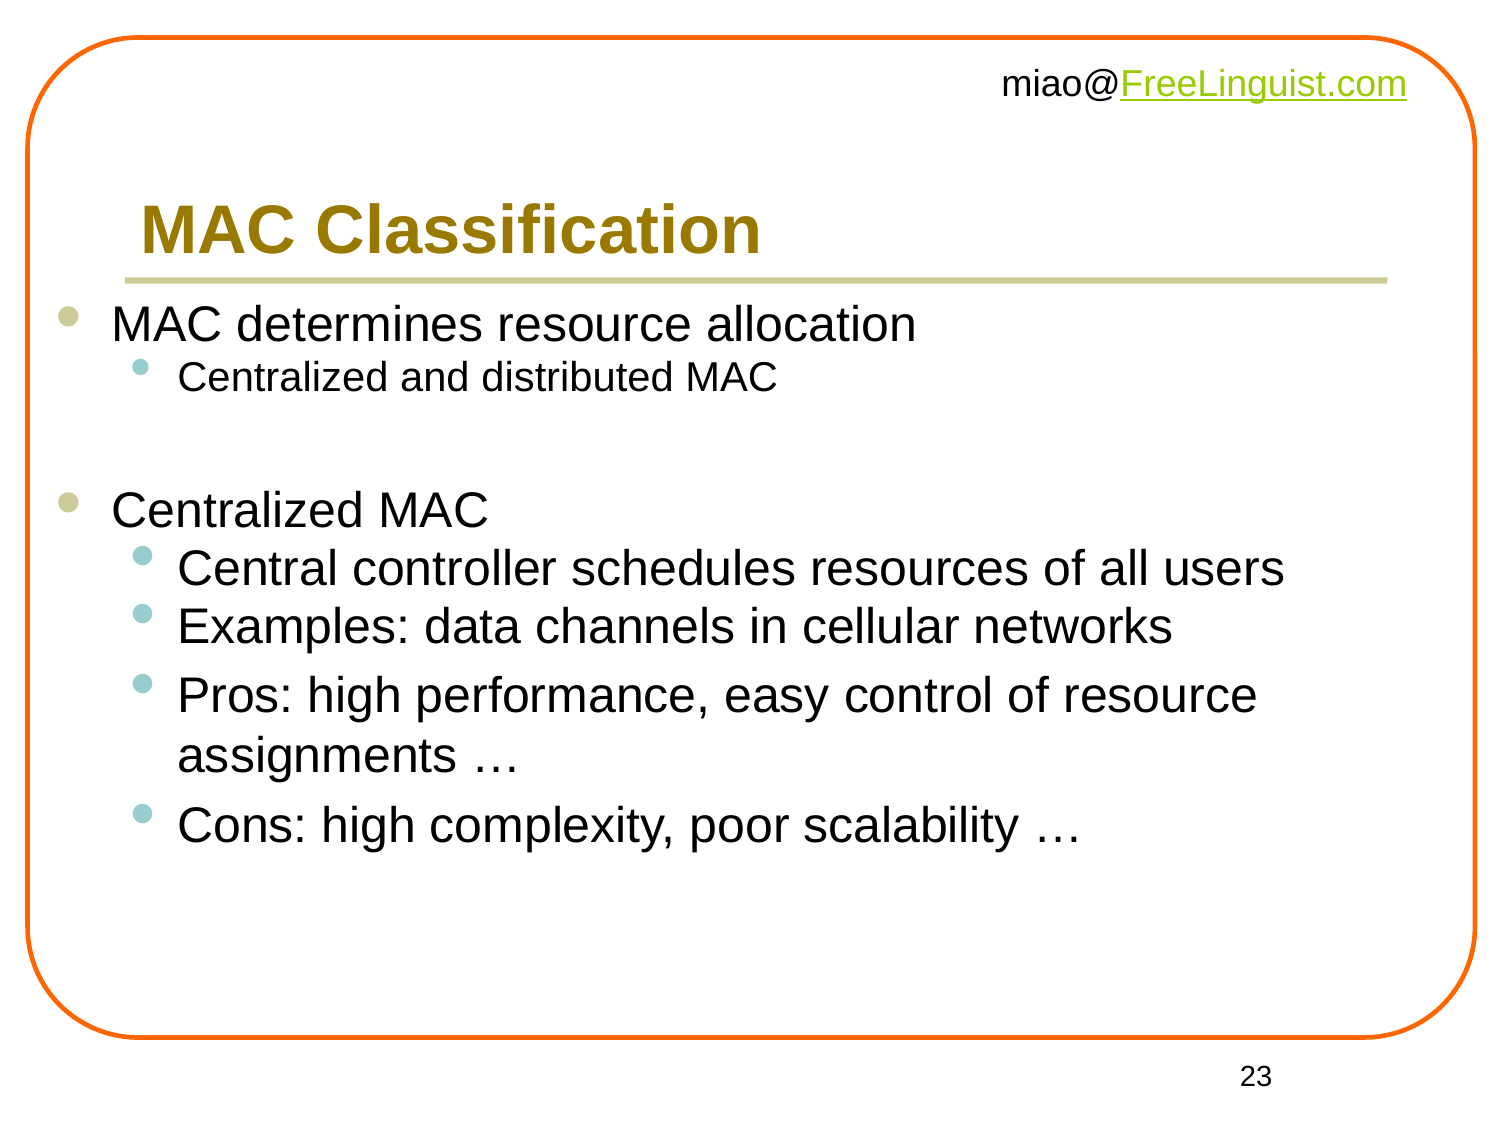

# MAC Classification
MAC determines resource allocation
Centralized and distributed MAC

Centralized MAC
Central controller schedules resources of all users
Examples: data channels in cellular networks
Pros: high performance, easy control of resource assignments …
Cons: high complexity, poor scalability …
23